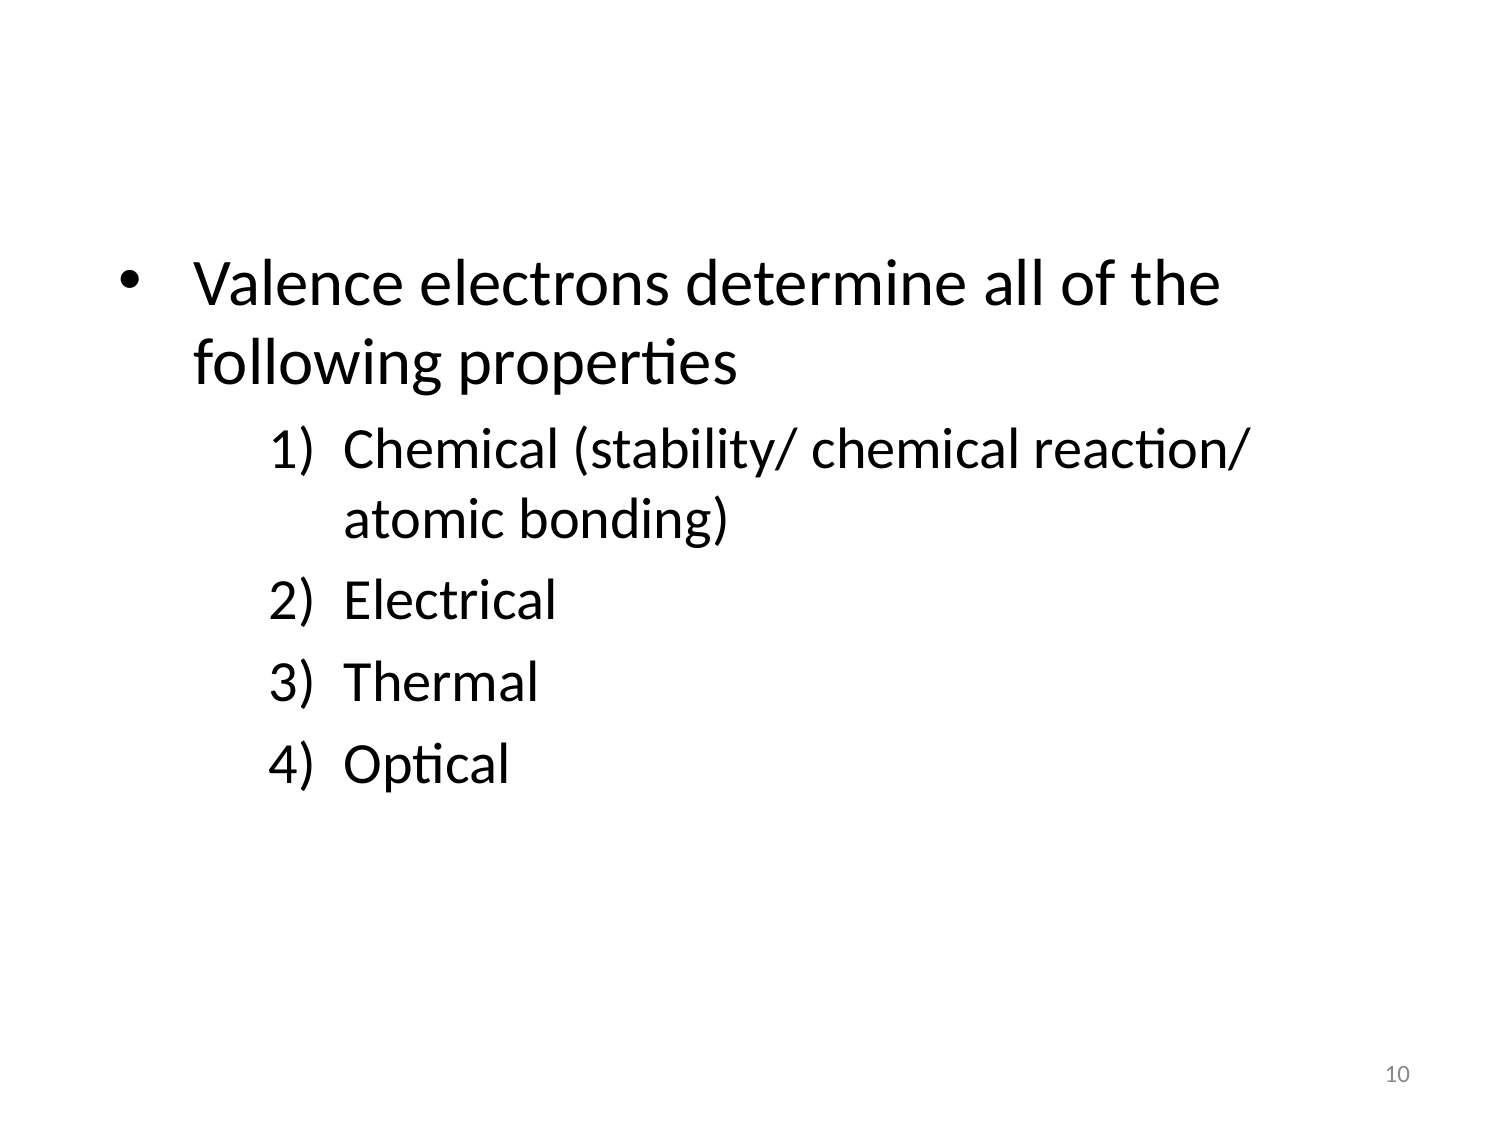

#
Valence electrons determine all of the following properties
Chemical (stability/ chemical reaction/ atomic bonding)
Electrical
Thermal
Optical
10